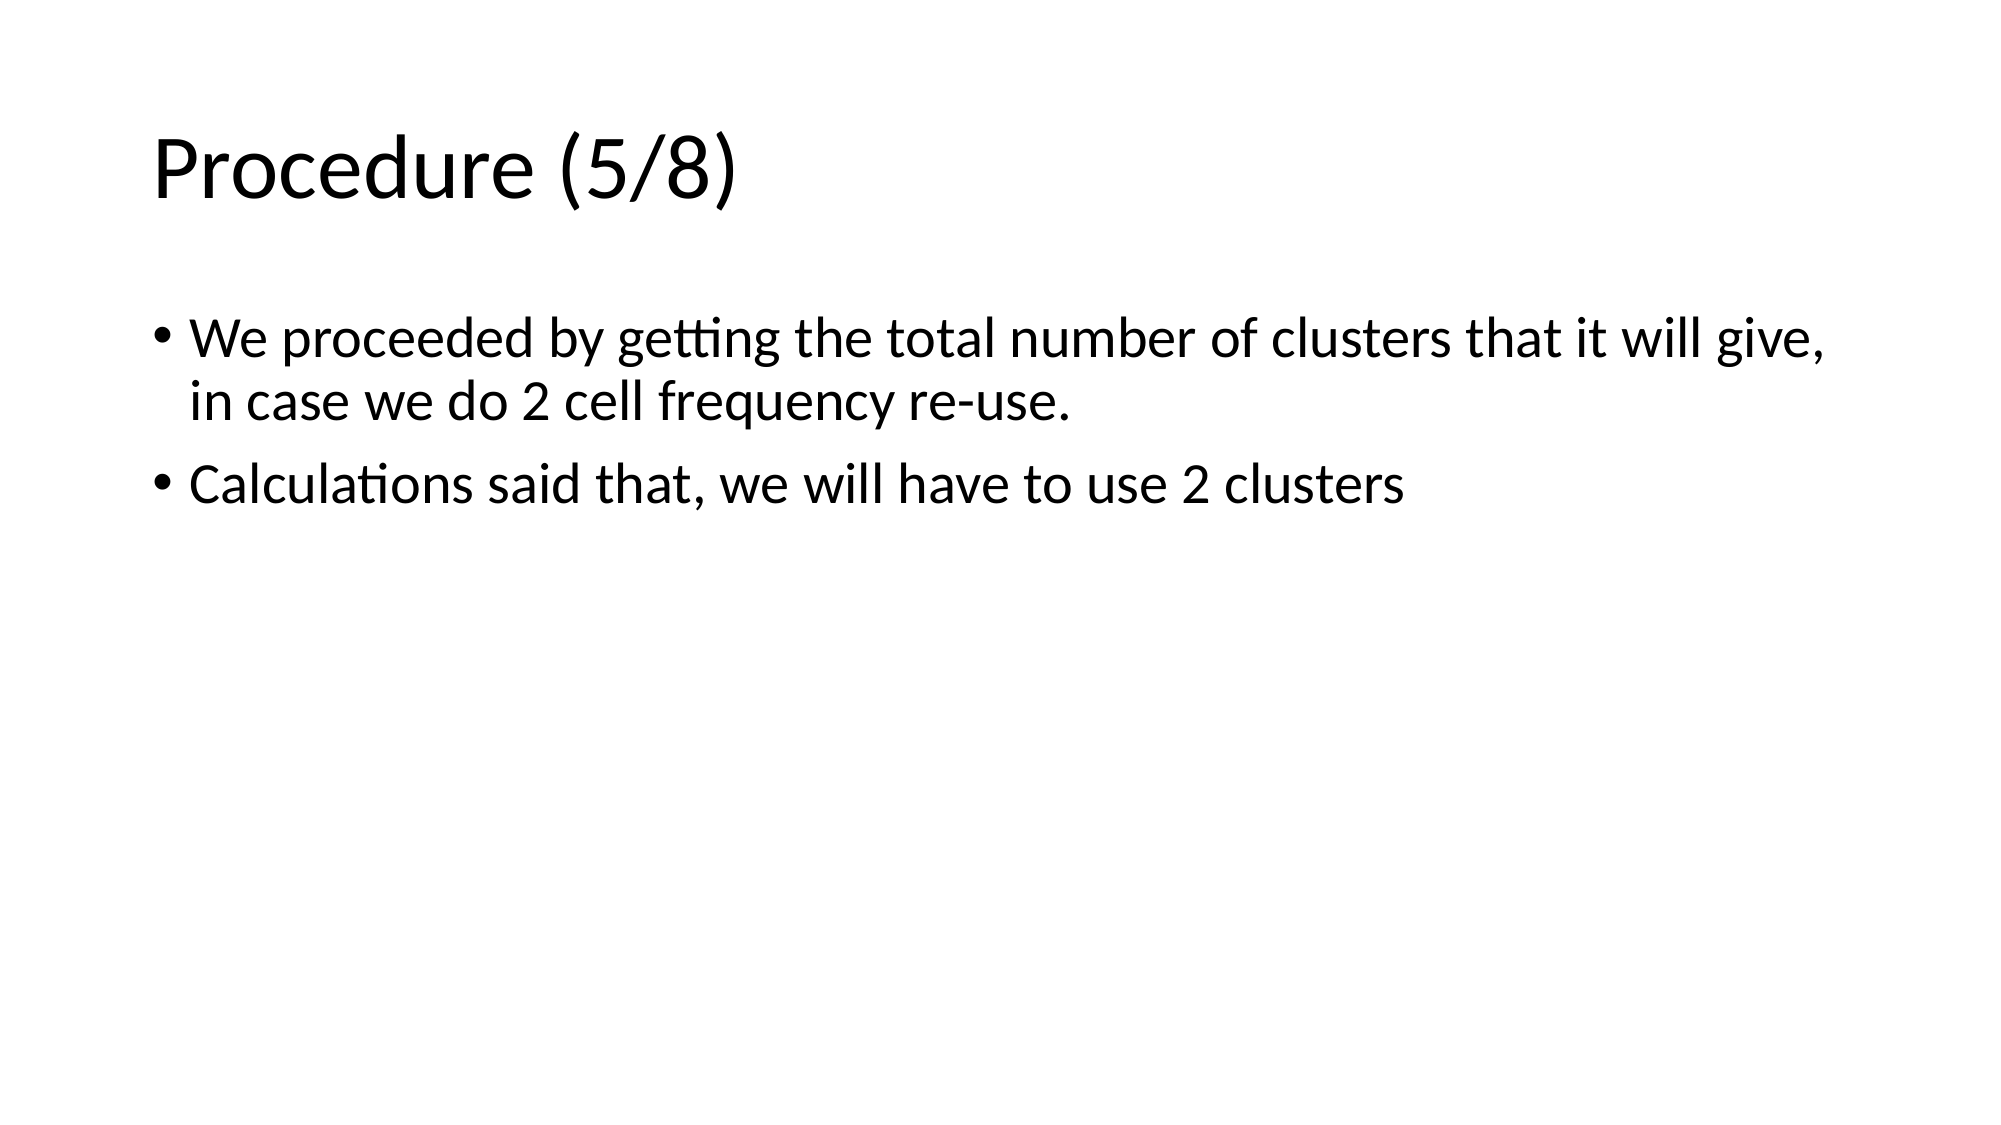

# Procedure (5/8)
We proceeded by getting the total number of clusters that it will give, in case we do 2 cell frequency re-use.
Calculations said that, we will have to use 2 clusters